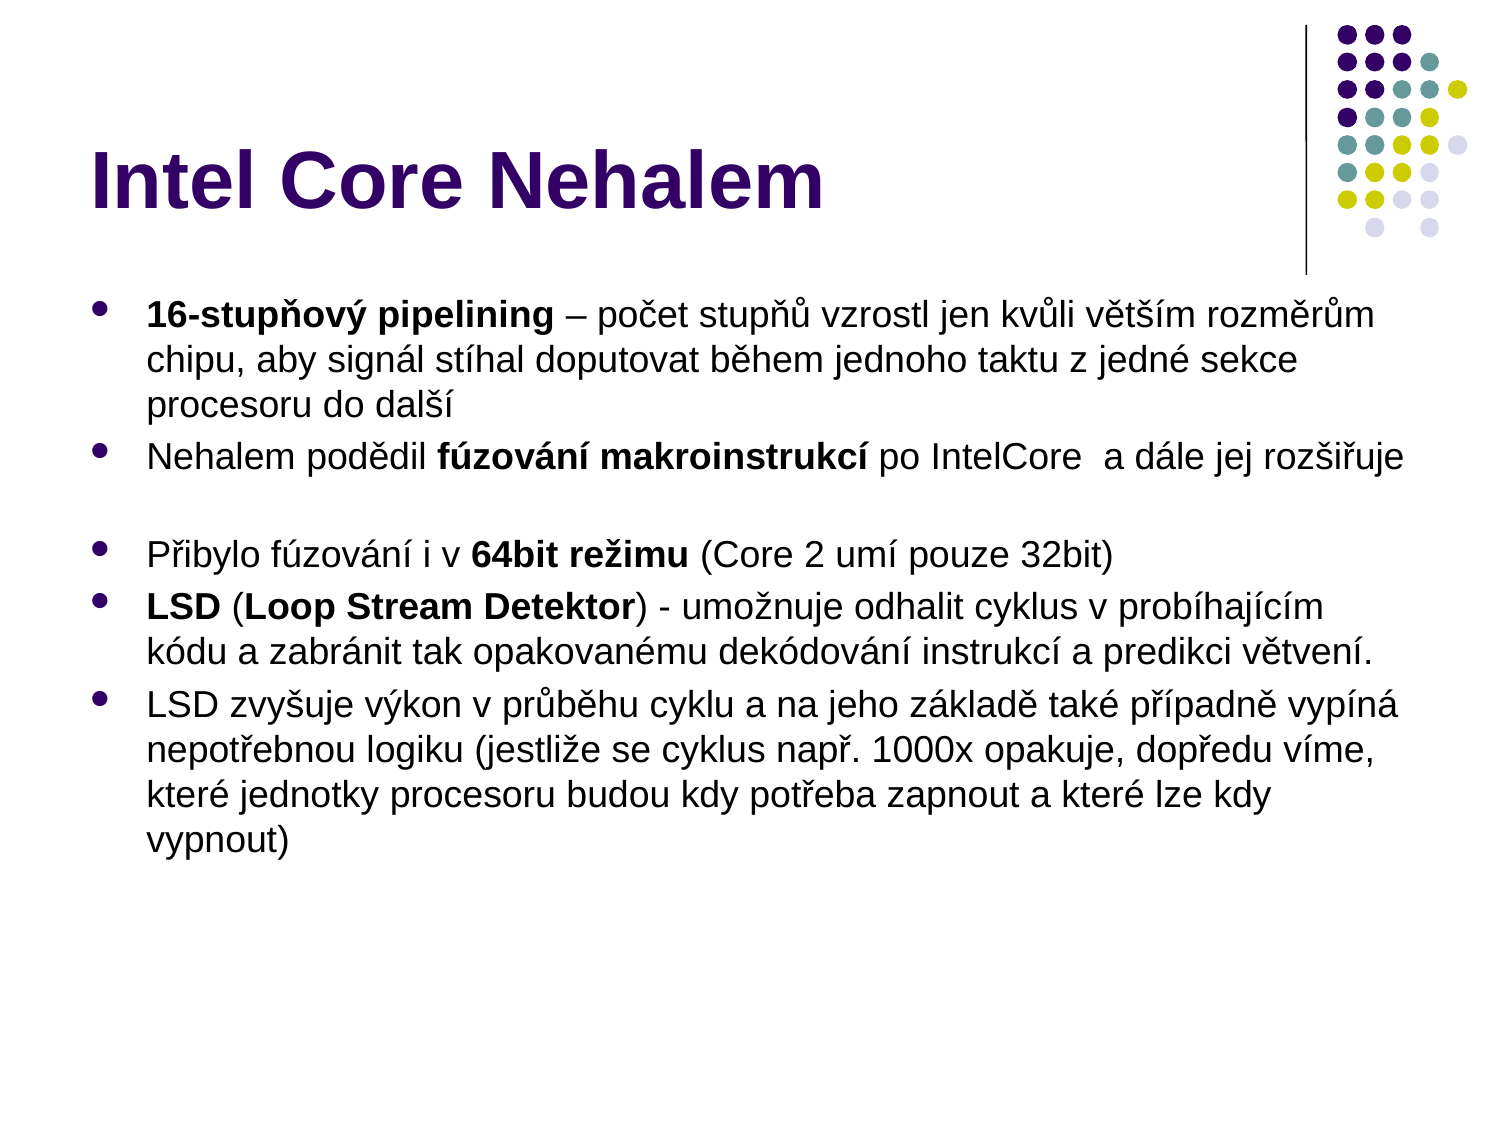

# Intel Core Nehalem
16-stupňový pipelining – počet stupňů vzrostl jen kvůli větším rozměrům chipu, aby signál stíhal doputovat během jednoho taktu z jedné sekce procesoru do další
Nehalem podědil fúzování makroinstrukcí po IntelCore  a dále jej rozšiřuje
Přibylo fúzování i v 64bit režimu (Core 2 umí pouze 32bit)
LSD (Loop Stream Detektor) - umožnuje odhalit cyklus v probíhajícím kódu a zabránit tak opakovanému dekódování instrukcí a predikci větvení.
LSD zvyšuje výkon v průběhu cyklu a na jeho základě také případně vypíná nepotřebnou logiku (jestliže se cyklus např. 1000x opakuje, dopředu víme, které jednotky procesoru budou kdy potřeba zapnout a které lze kdy vypnout)